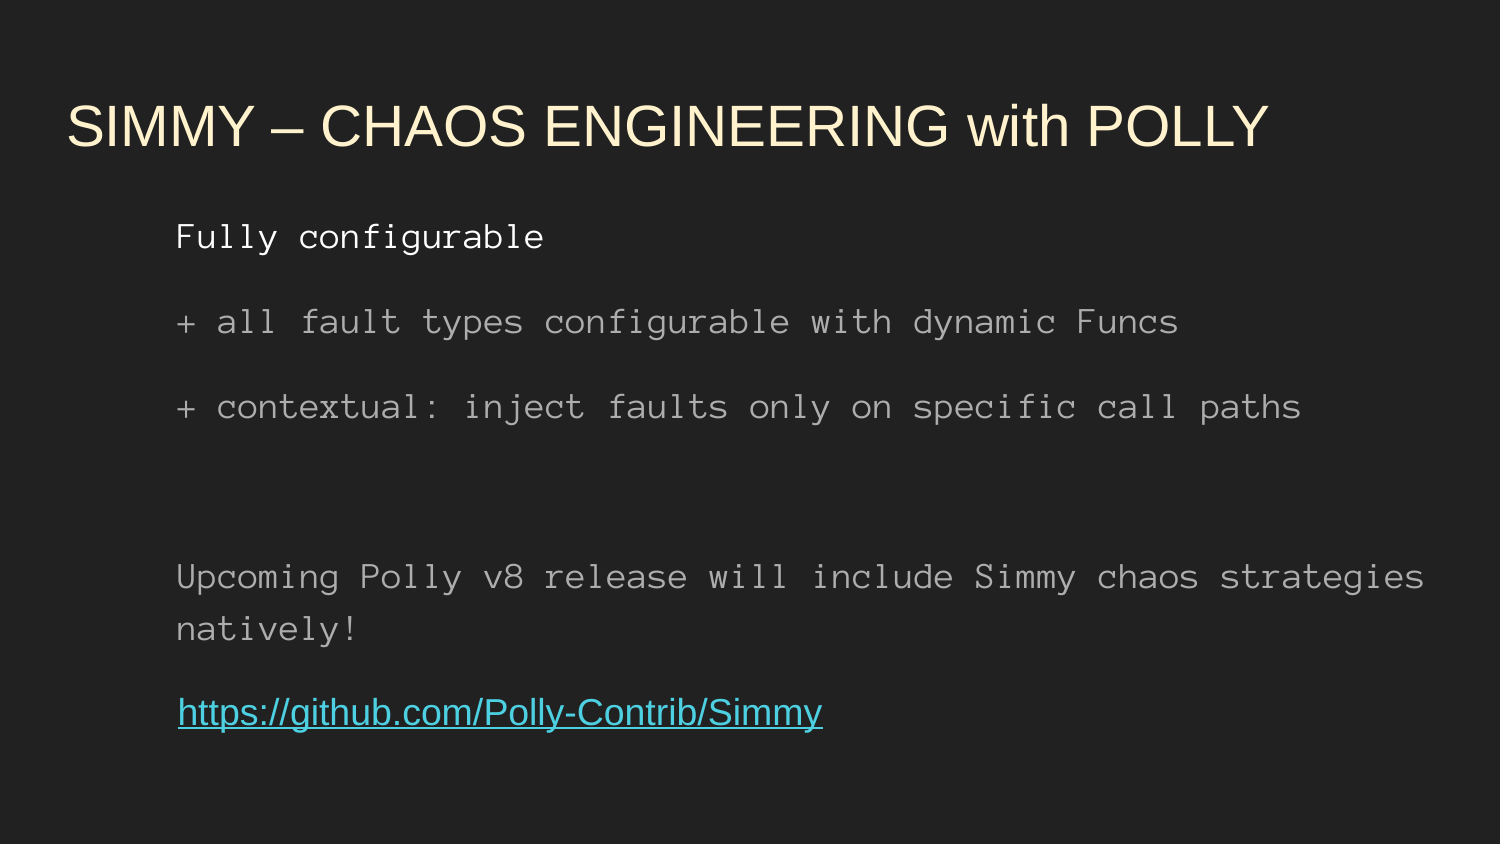

# SIMMY – CHAOS ENGINEERING with POLLY
Fully configurable
+ all fault types configurable with dynamic Funcs
+ contextual: inject faults only on specific call paths

Upcoming Polly v8 release will include Simmy chaos strategies natively!
https://github.com/Polly-Contrib/Simmy